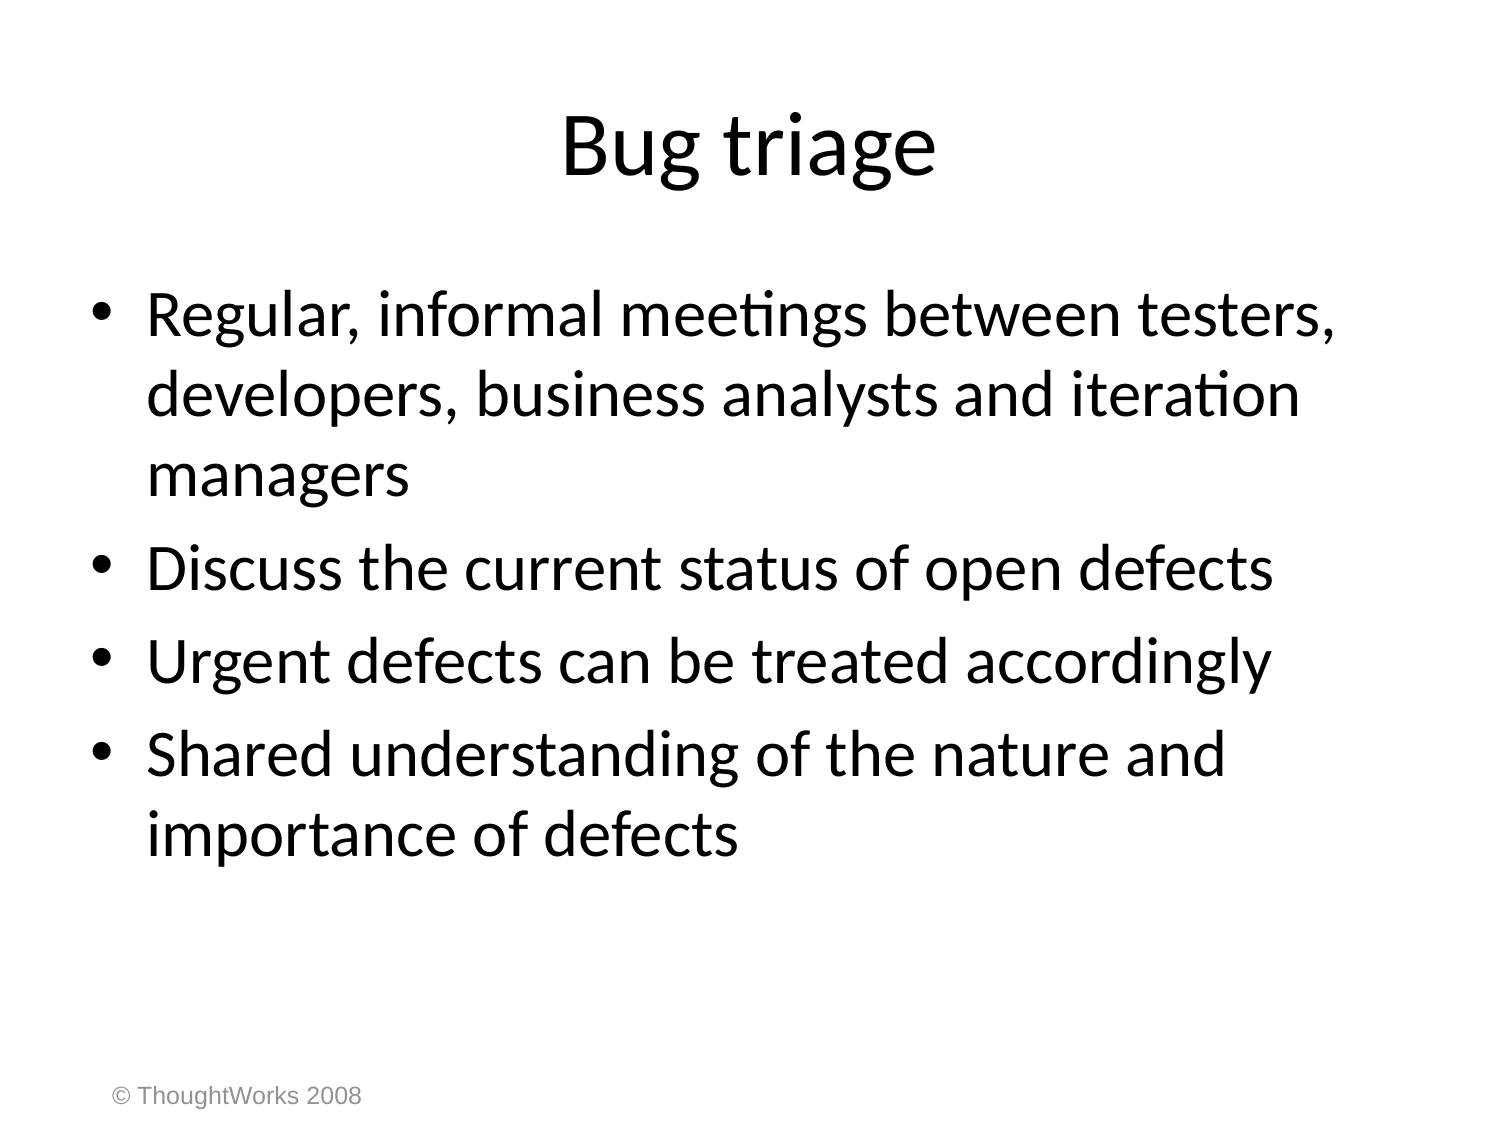

# Bug triage
Regular, informal meetings between testers, developers, business analysts and iteration managers
Discuss the current status of open defects
Urgent defects can be treated accordingly
Shared understanding of the nature and importance of defects
© ThoughtWorks 2008